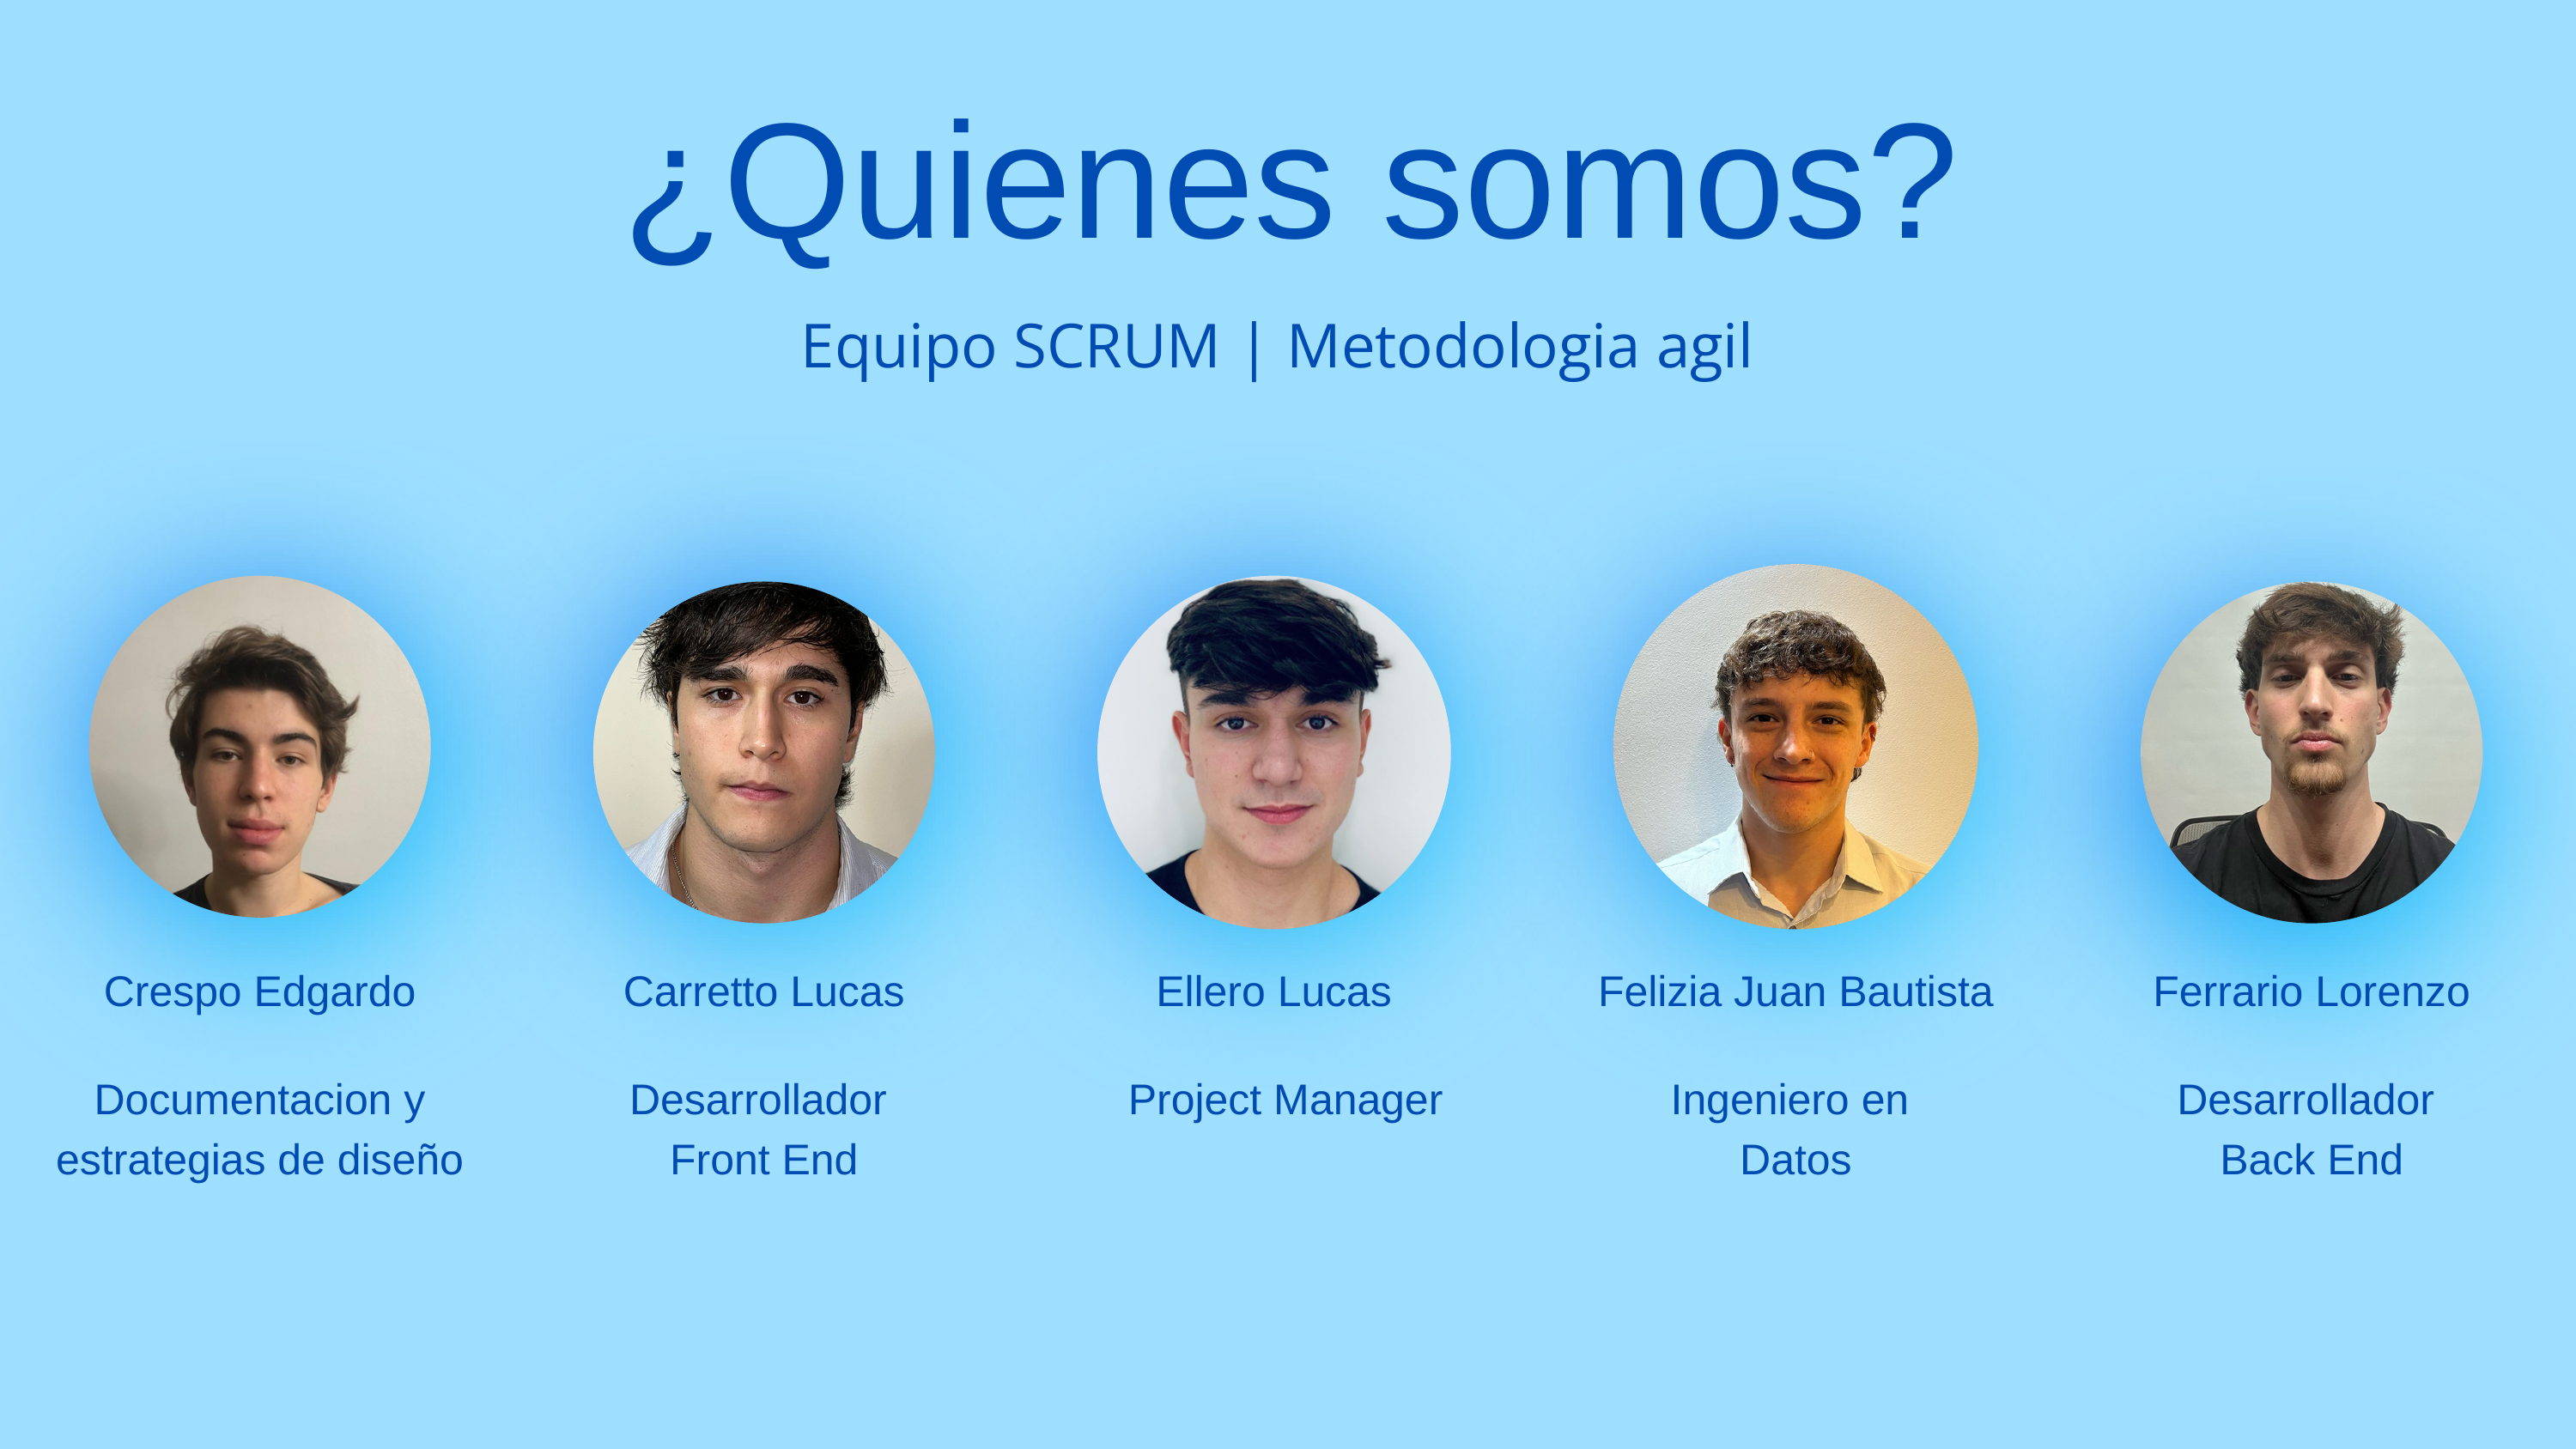

¿Quienes somos?
Equipo SCRUM | Metodologia agil

Crespo Edgardo
Carretto Lucas
Ellero Lucas
Felizia Juan Bautista
Ferrario Lorenzo
Documentacion y estrategias de diseño
Desarrollador
Front End
Project Manager
Ingeniero en
Datos
Desarrollador
Back End